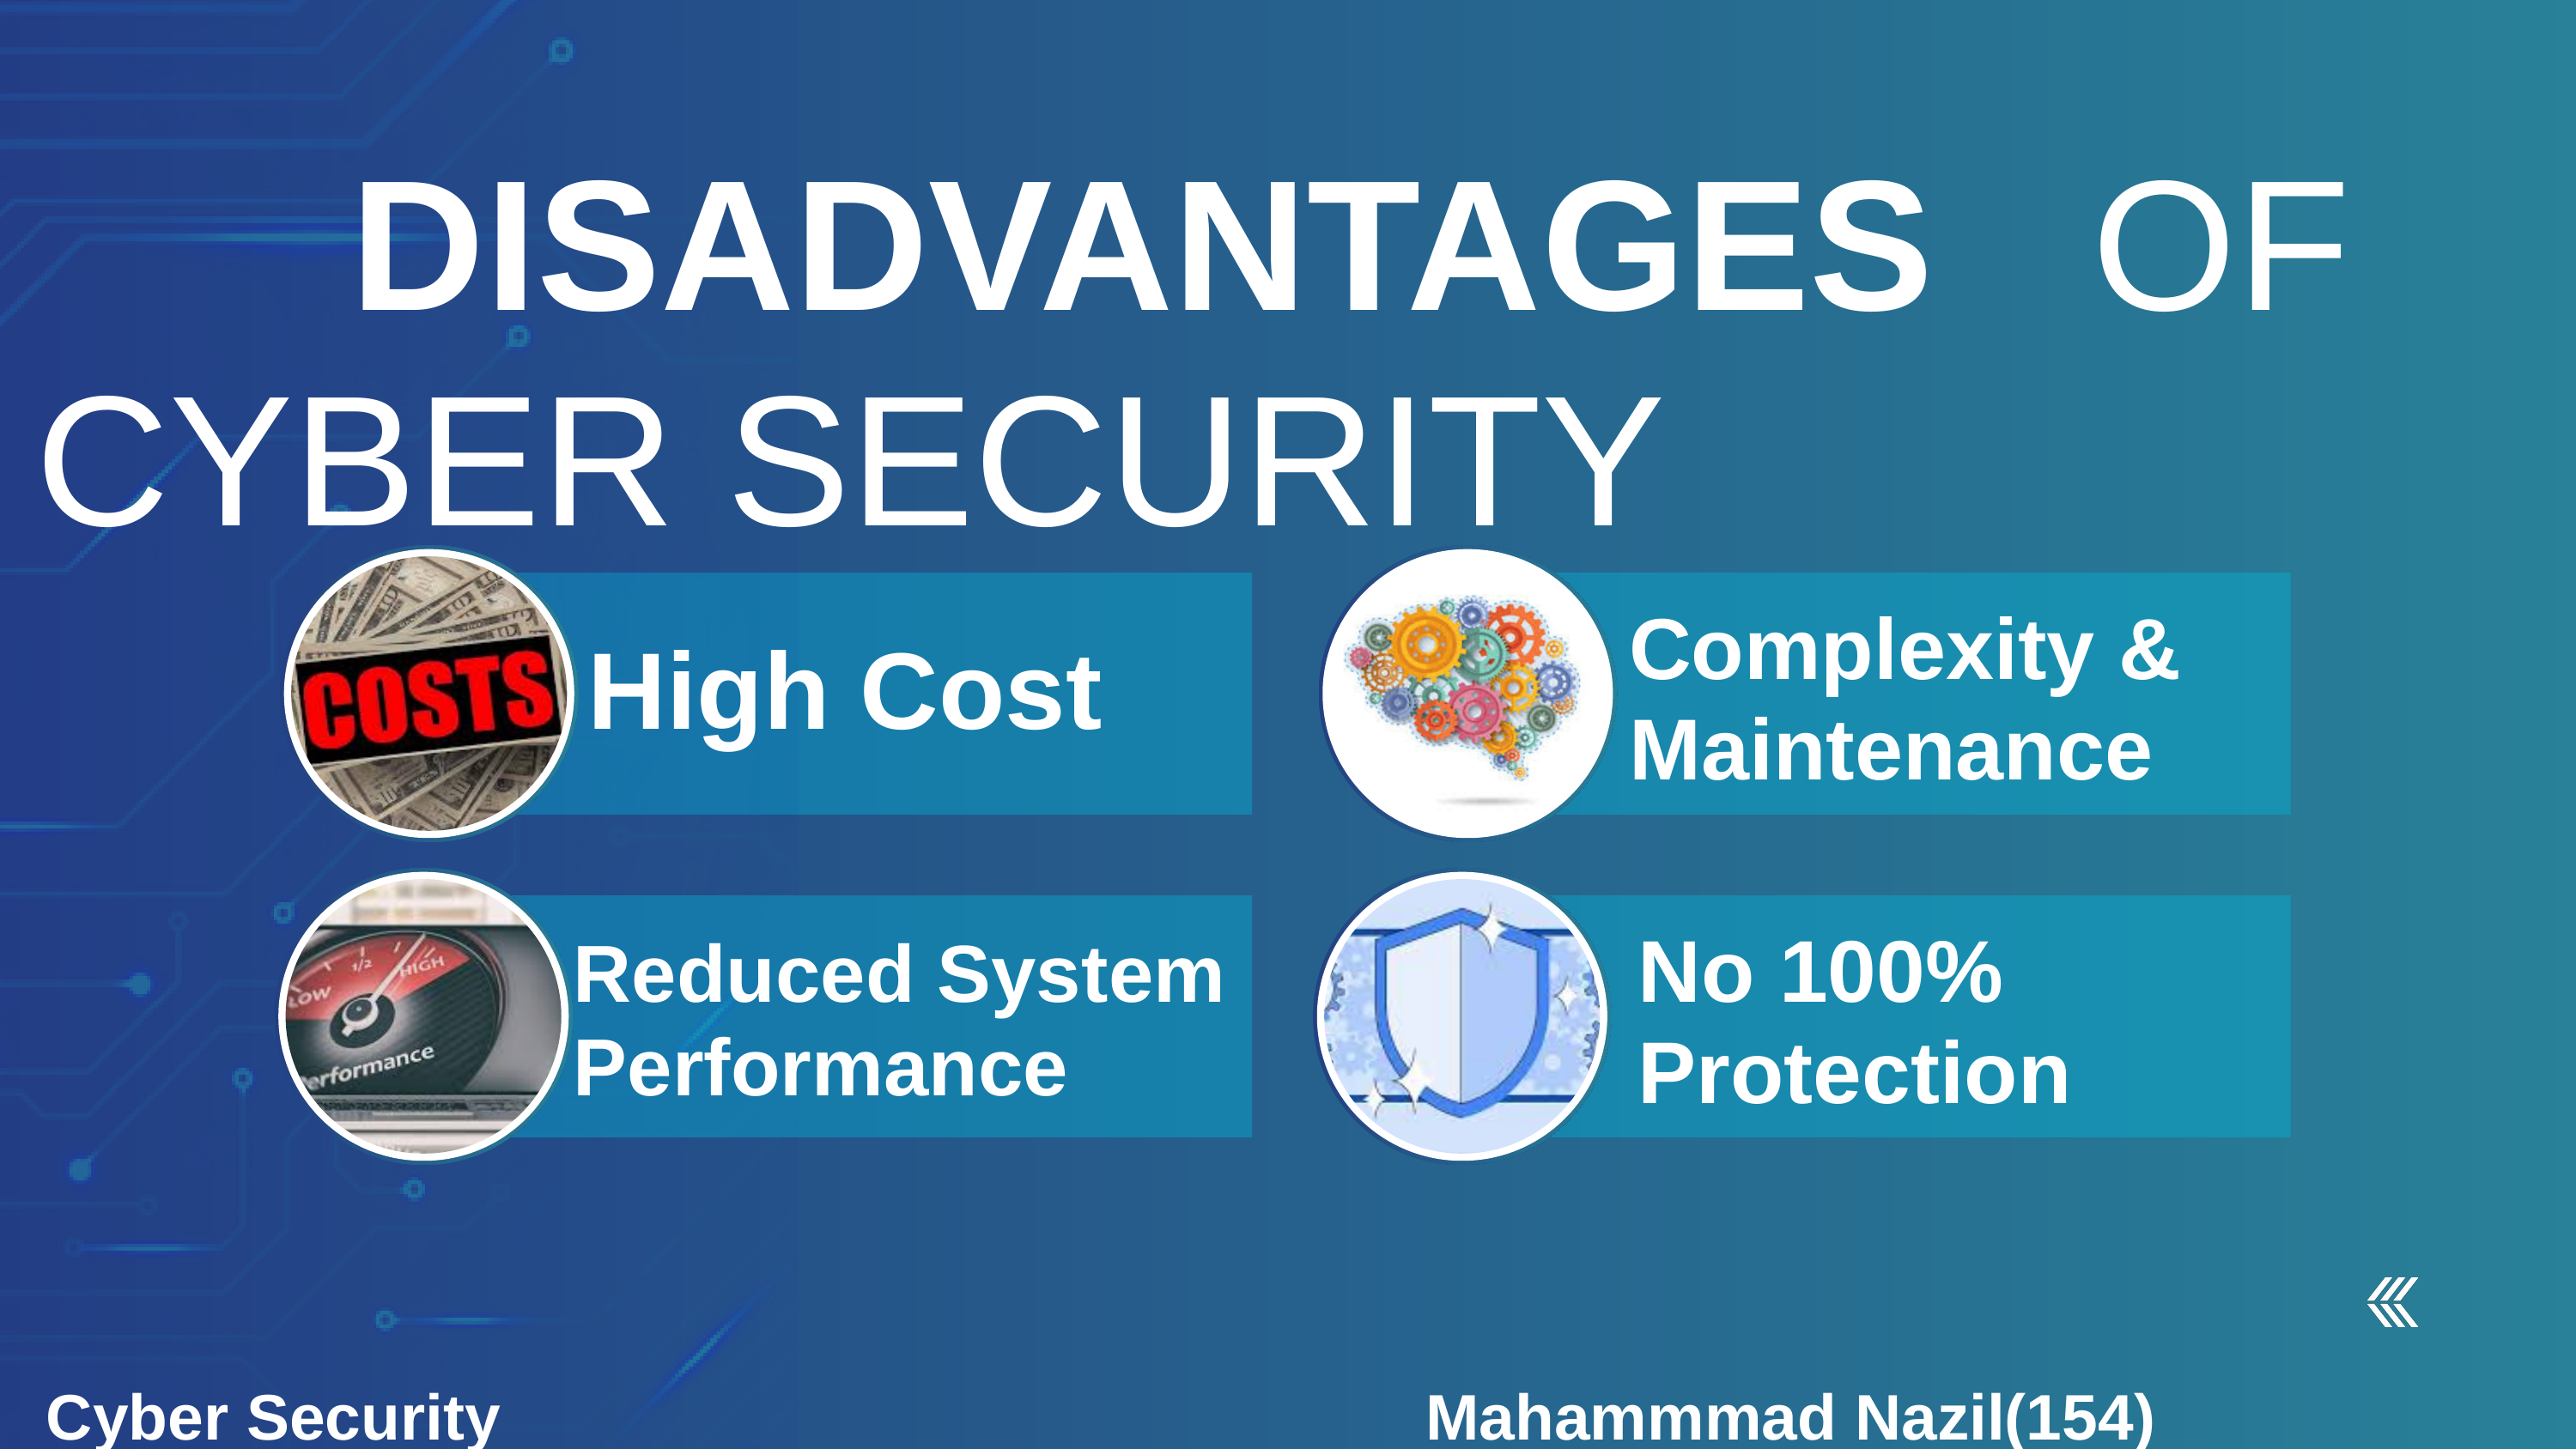

DISADVANTAGES OF CYBER SECURITY

Complexity & Maintenance
High Cost

No 100% Protection
Reduced System Performance

Cyber Security                                                    Mahammmad Nazil(154)                                                                              11